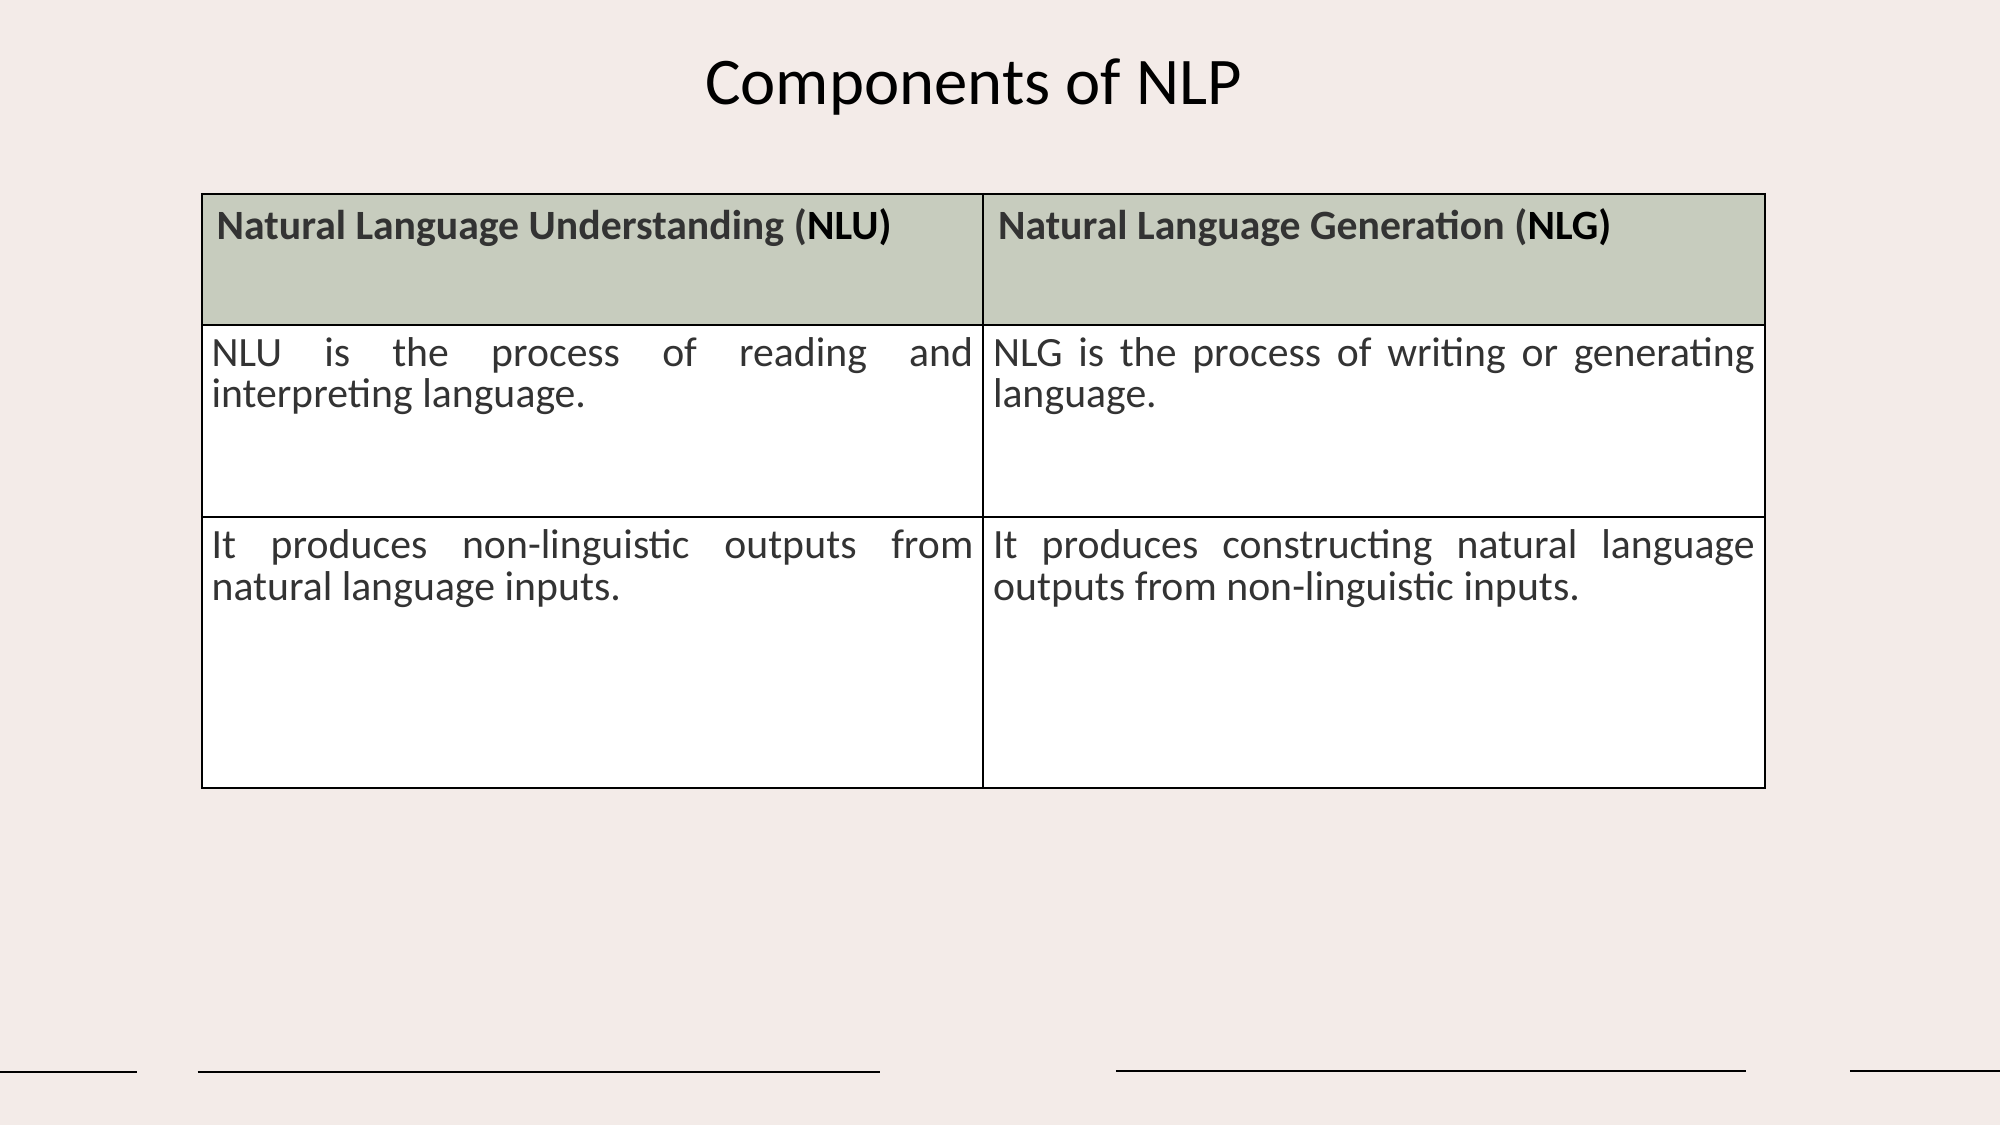

# Components of NLP
| Natural Language Understanding (NLU) | Natural Language Generation (NLG) |
| --- | --- |
| NLU is the process of reading and interpreting language. | NLG is the process of writing or generating language. |
| It produces non-linguistic outputs from natural language inputs. | It produces constructing natural language outputs from non-linguistic inputs. |